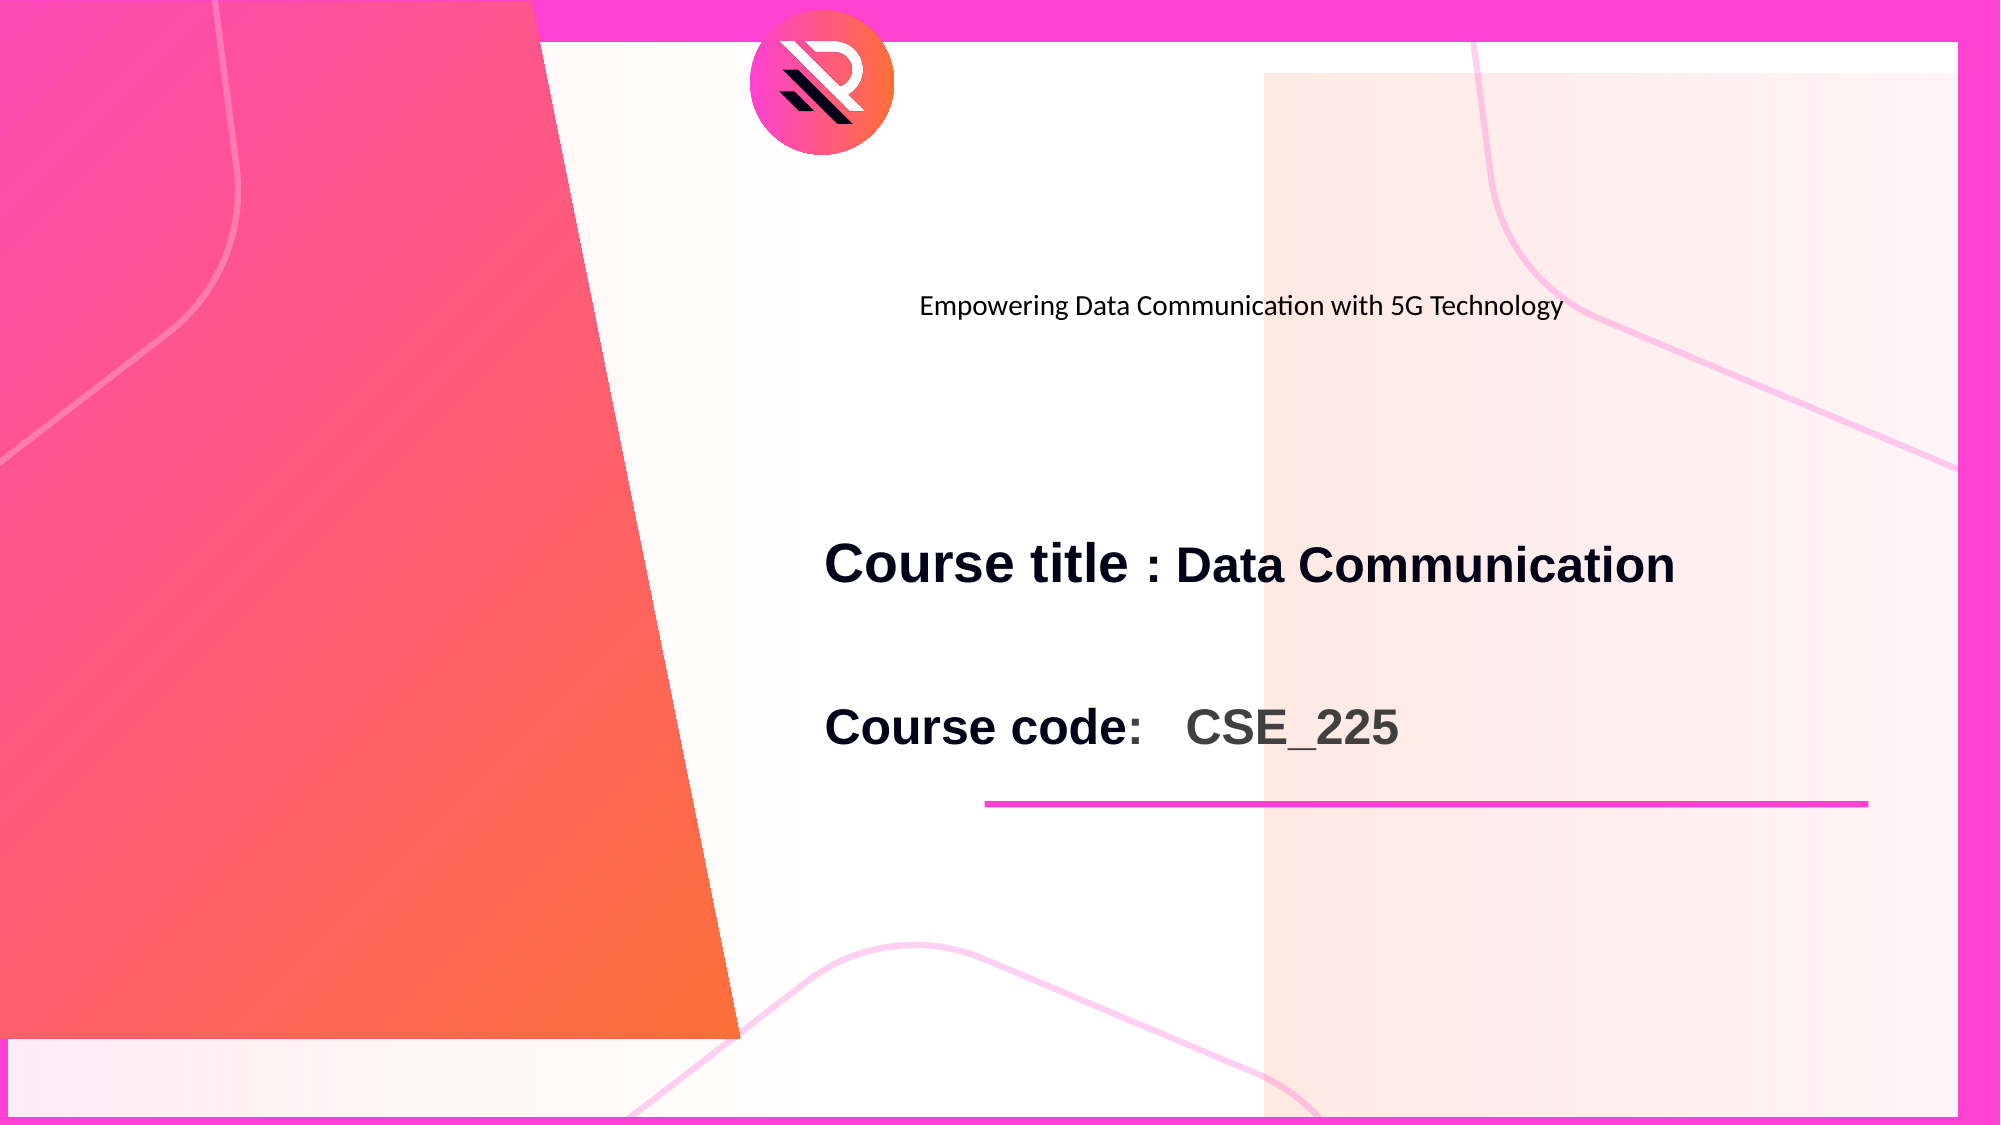

Empowering Data Communication with 5G Technology
Course title : Data Communication

Course code:   CSE_225